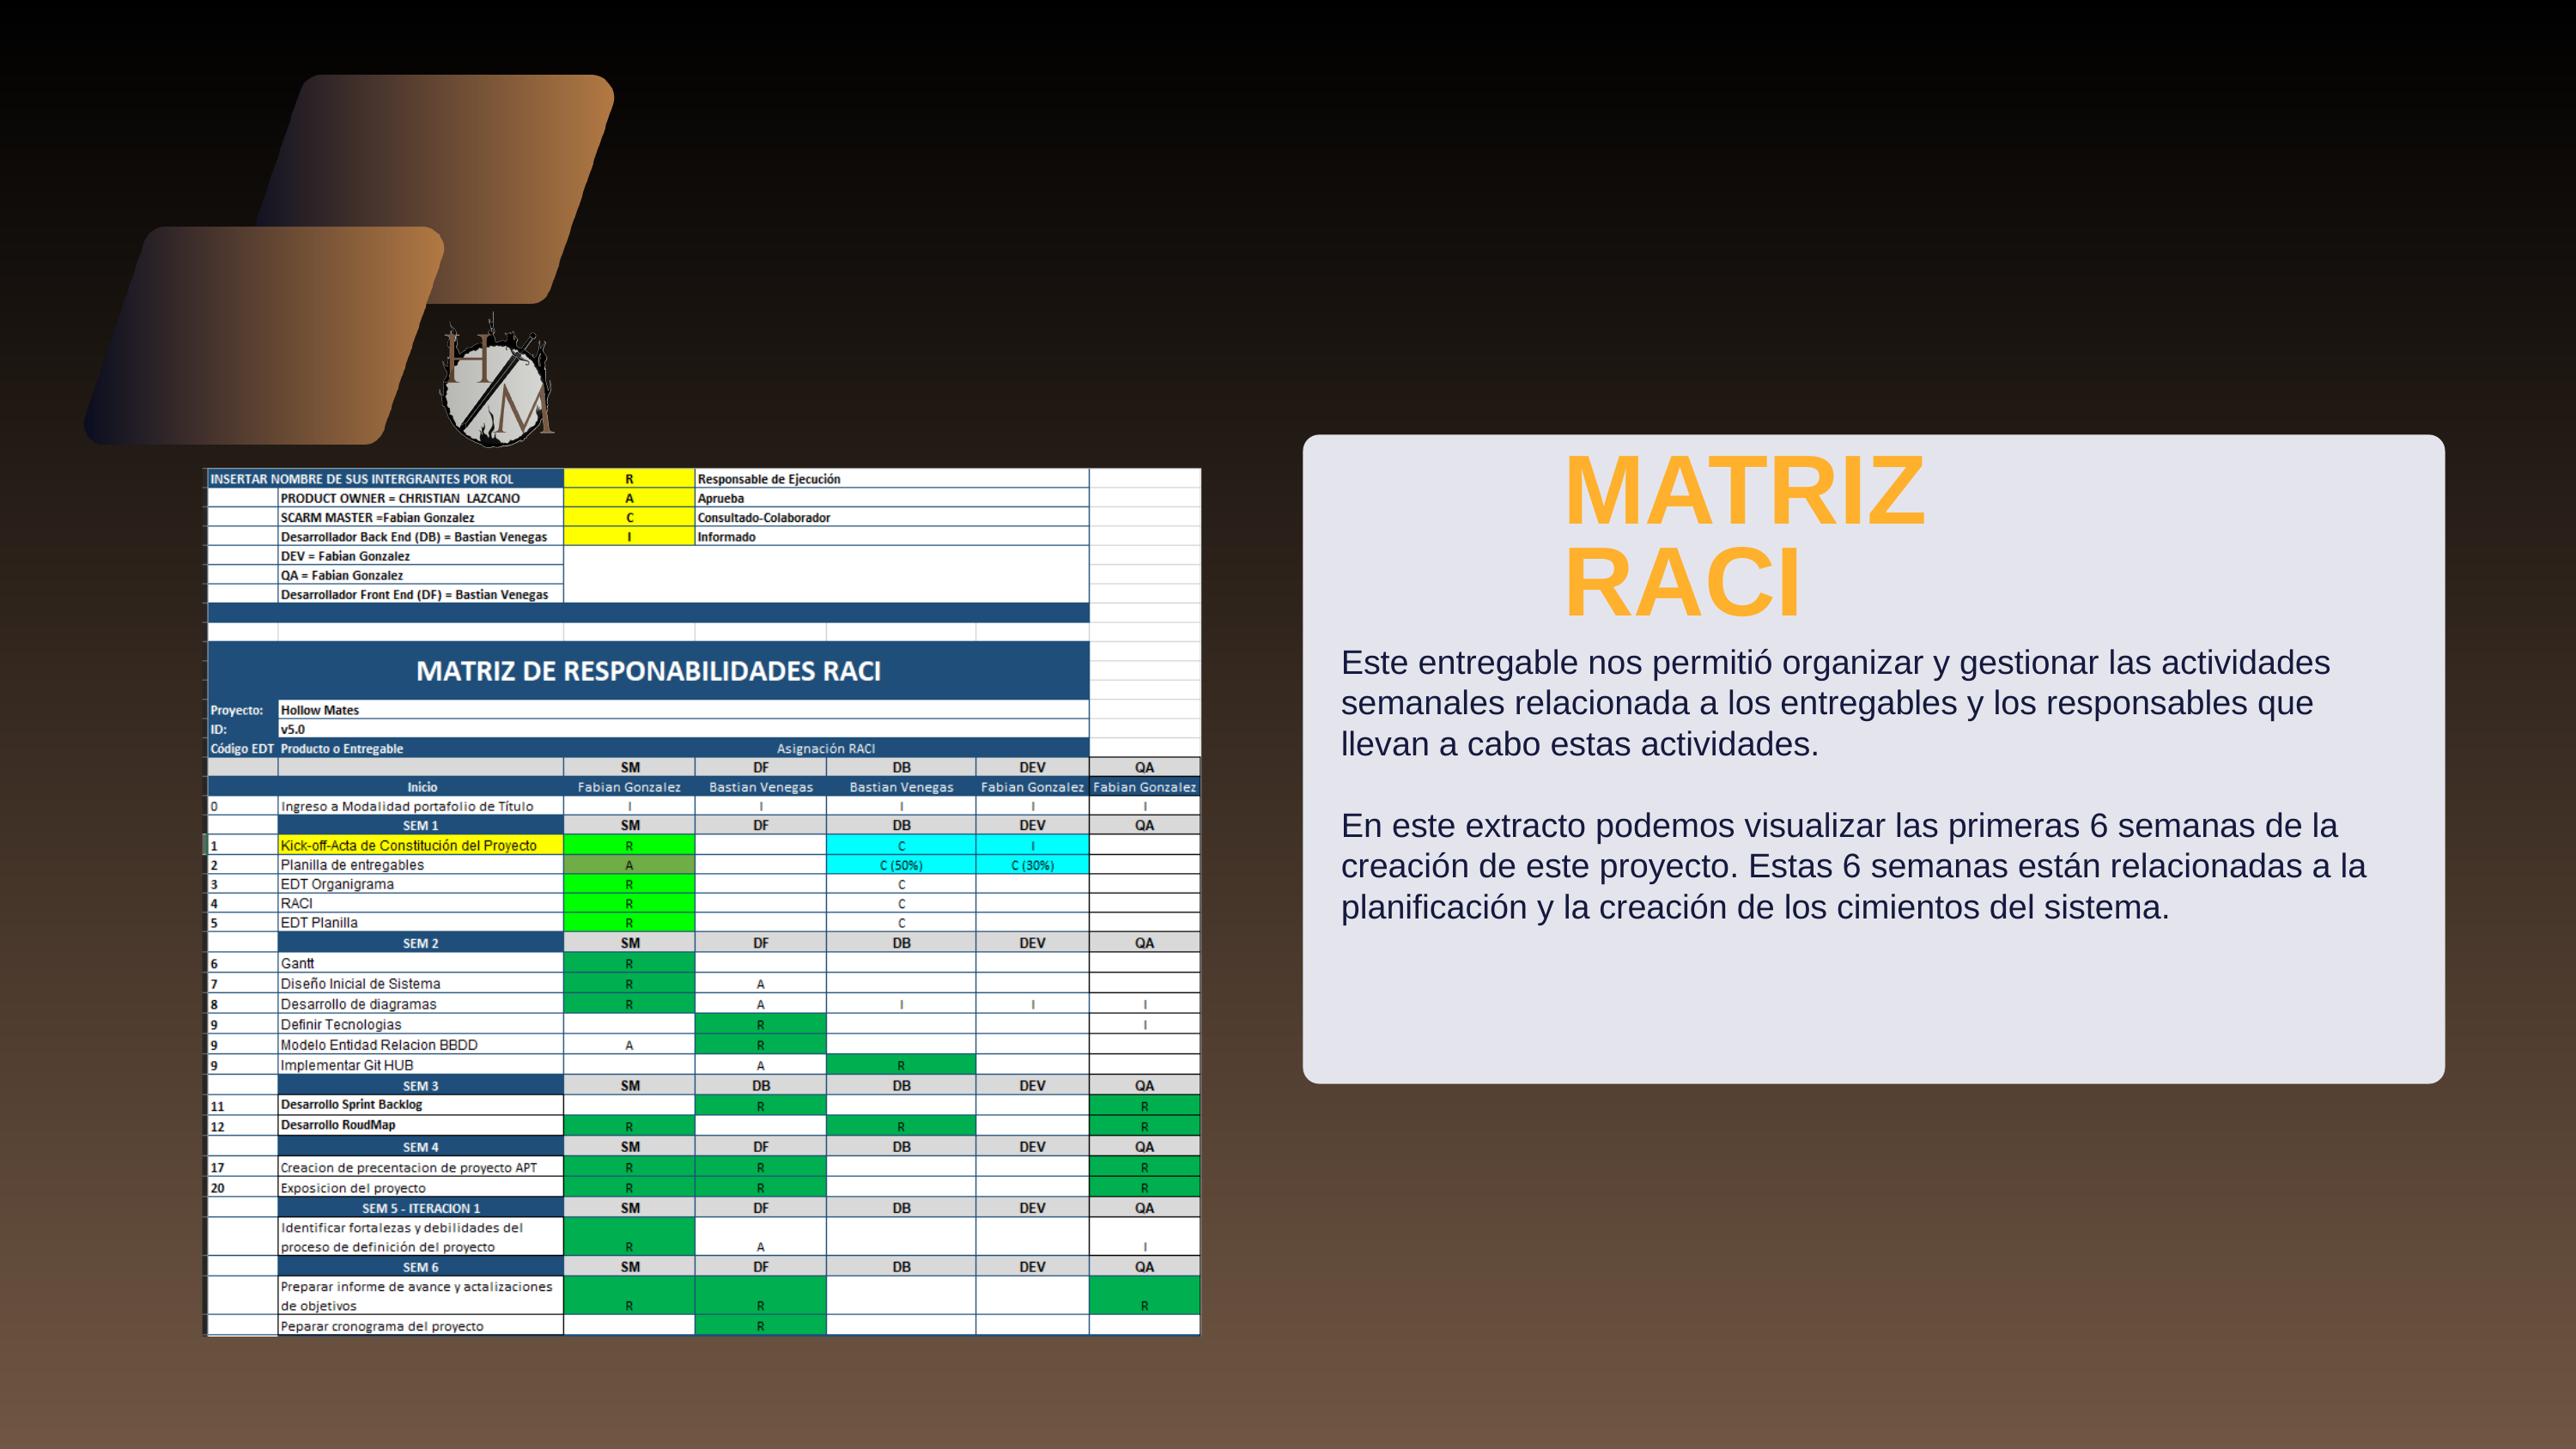

MATRIZ RACI

Este entregable nos permitió organizar y gestionar las actividades semanales relacionada a los entregables y los responsables que llevan a cabo estas actividades.

En este extracto podemos visualizar las primeras 6 semanas de la creación de este proyecto. Estas 6 semanas están relacionadas a la planificación y la creación de los cimientos del sistema.